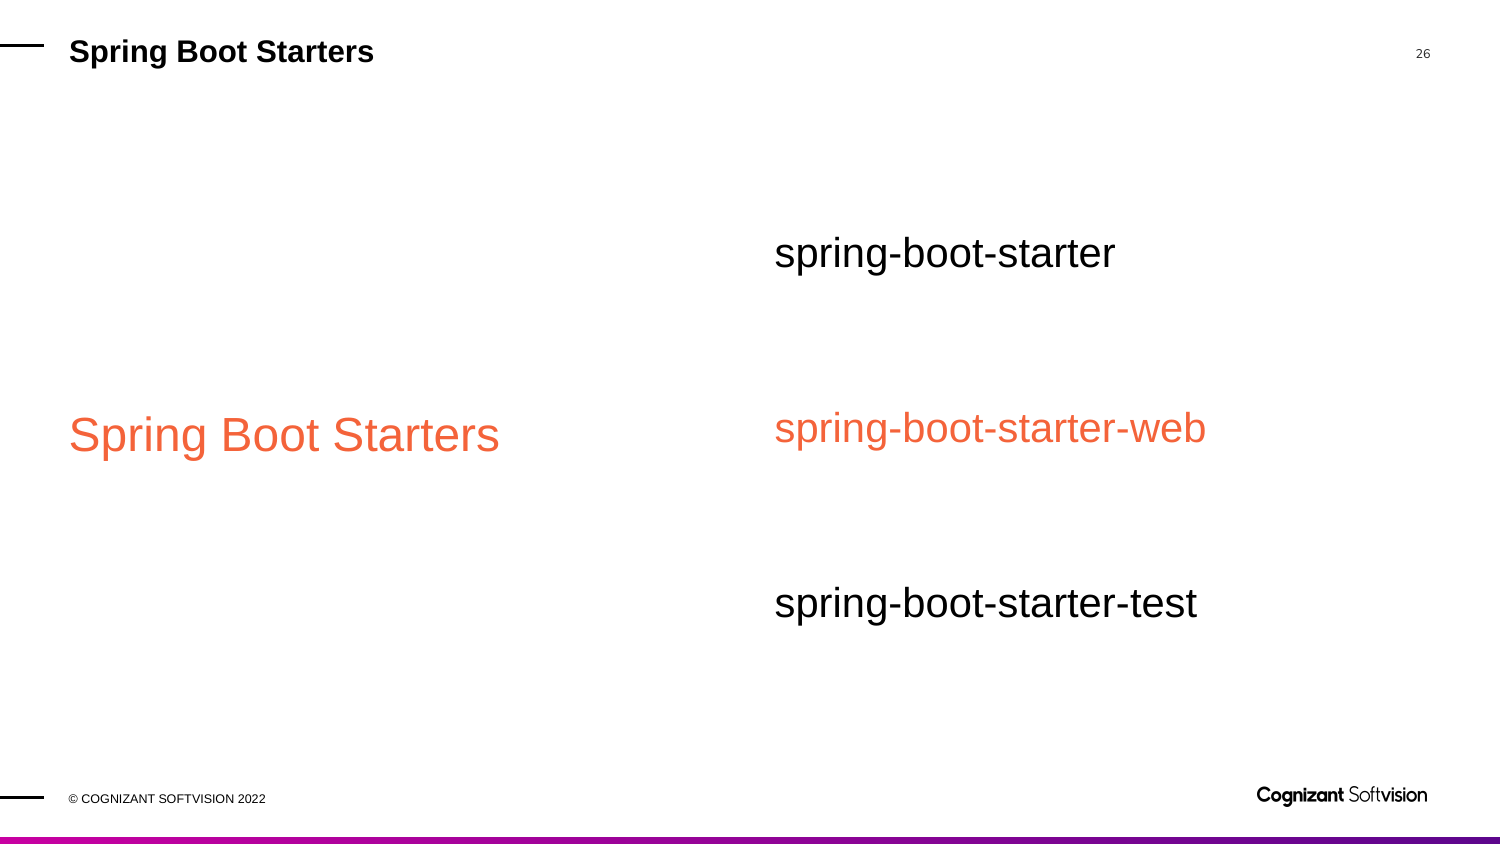

# Spring Boot Starters

Spring Boot Starters

spring-boot-starter

spring-boot-starter-web

spring-boot-starter-test